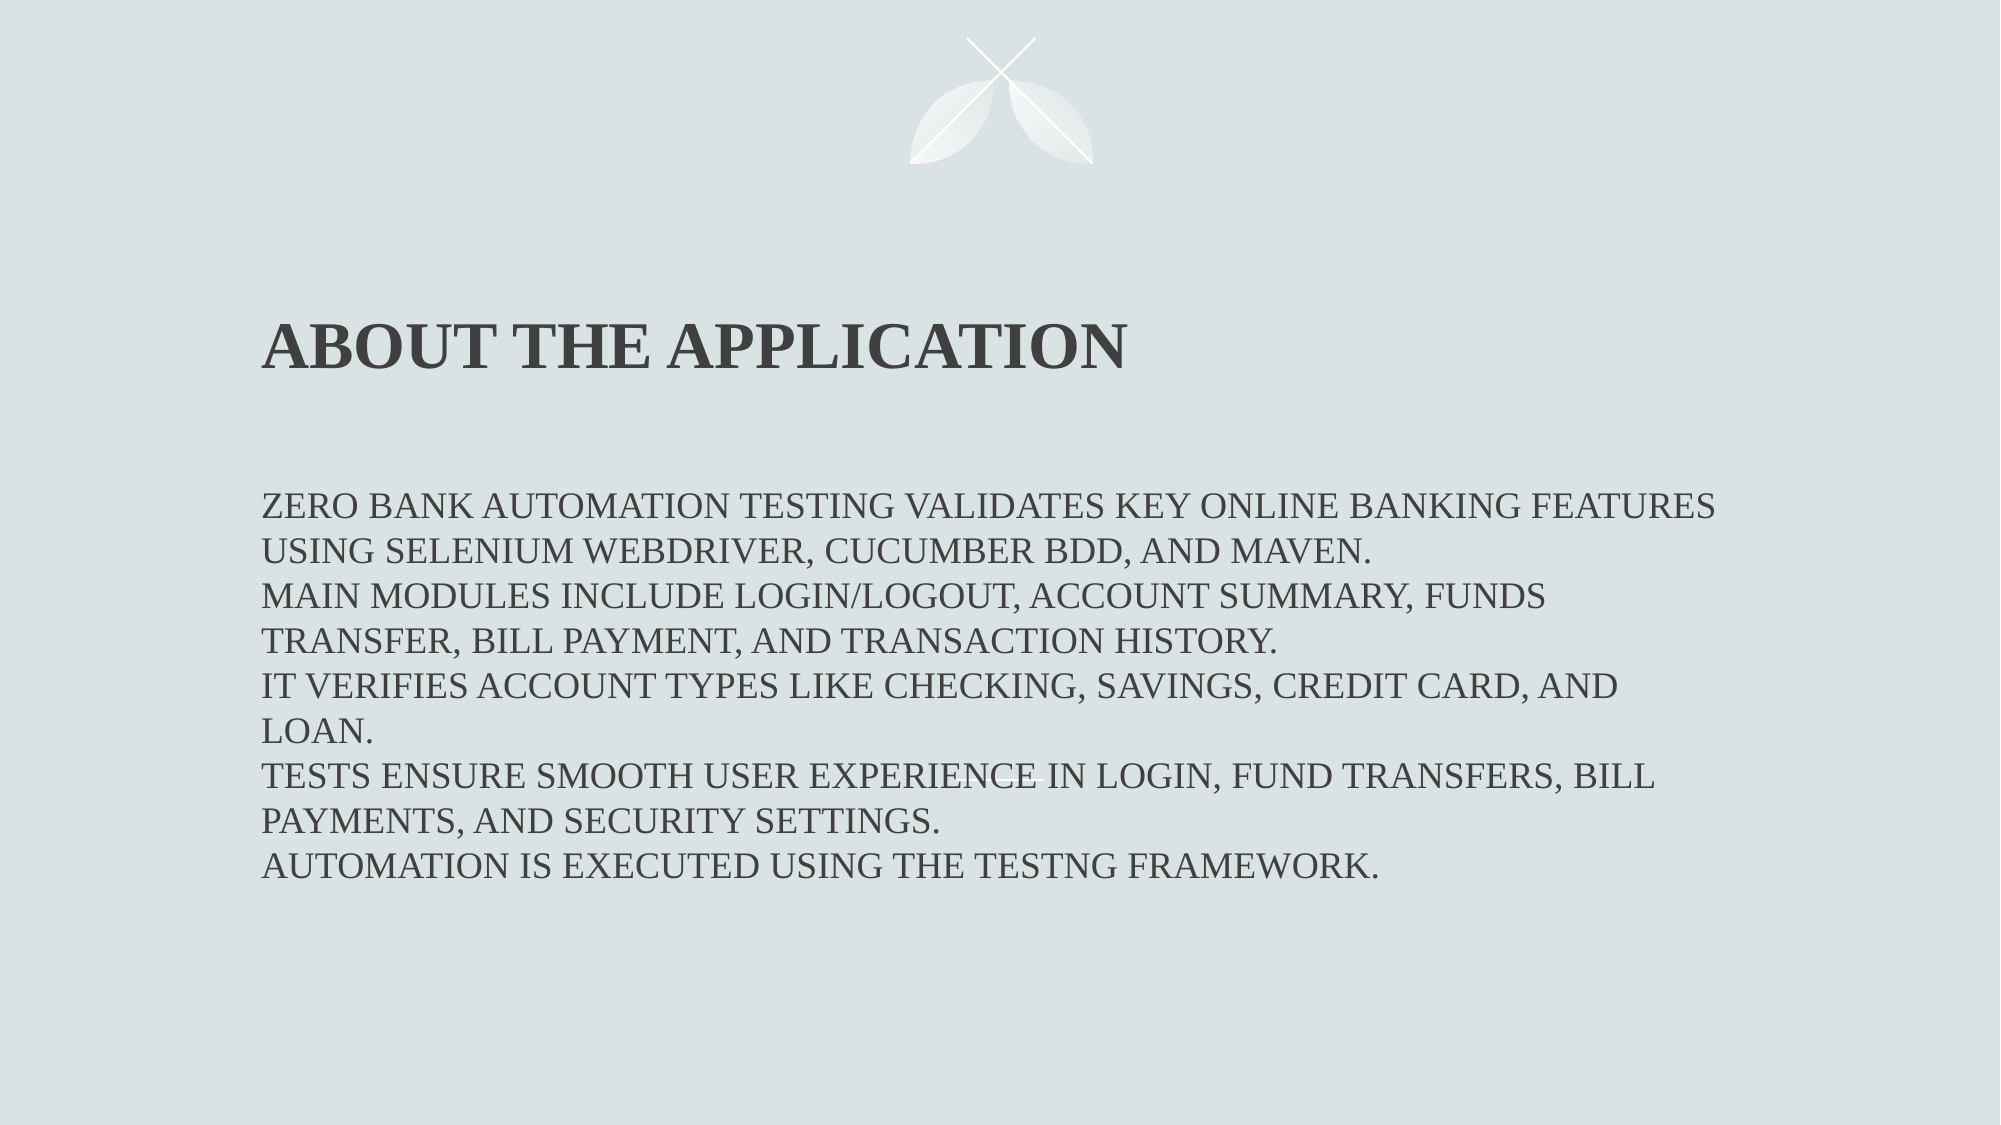

# About the application Zero Bank automation testing validates key online banking features using Selenium WebDriver, Cucumber BDD, and Maven. Main modules include Login/Logout, Account Summary, Funds Transfer, Bill Payment, and Transaction History. It verifies account types like Checking, Savings, Credit Card, and Loan. Tests ensure smooth user experience in login, fund transfers, bill payments, and security settings. Automation is executed using the TestNG framework.